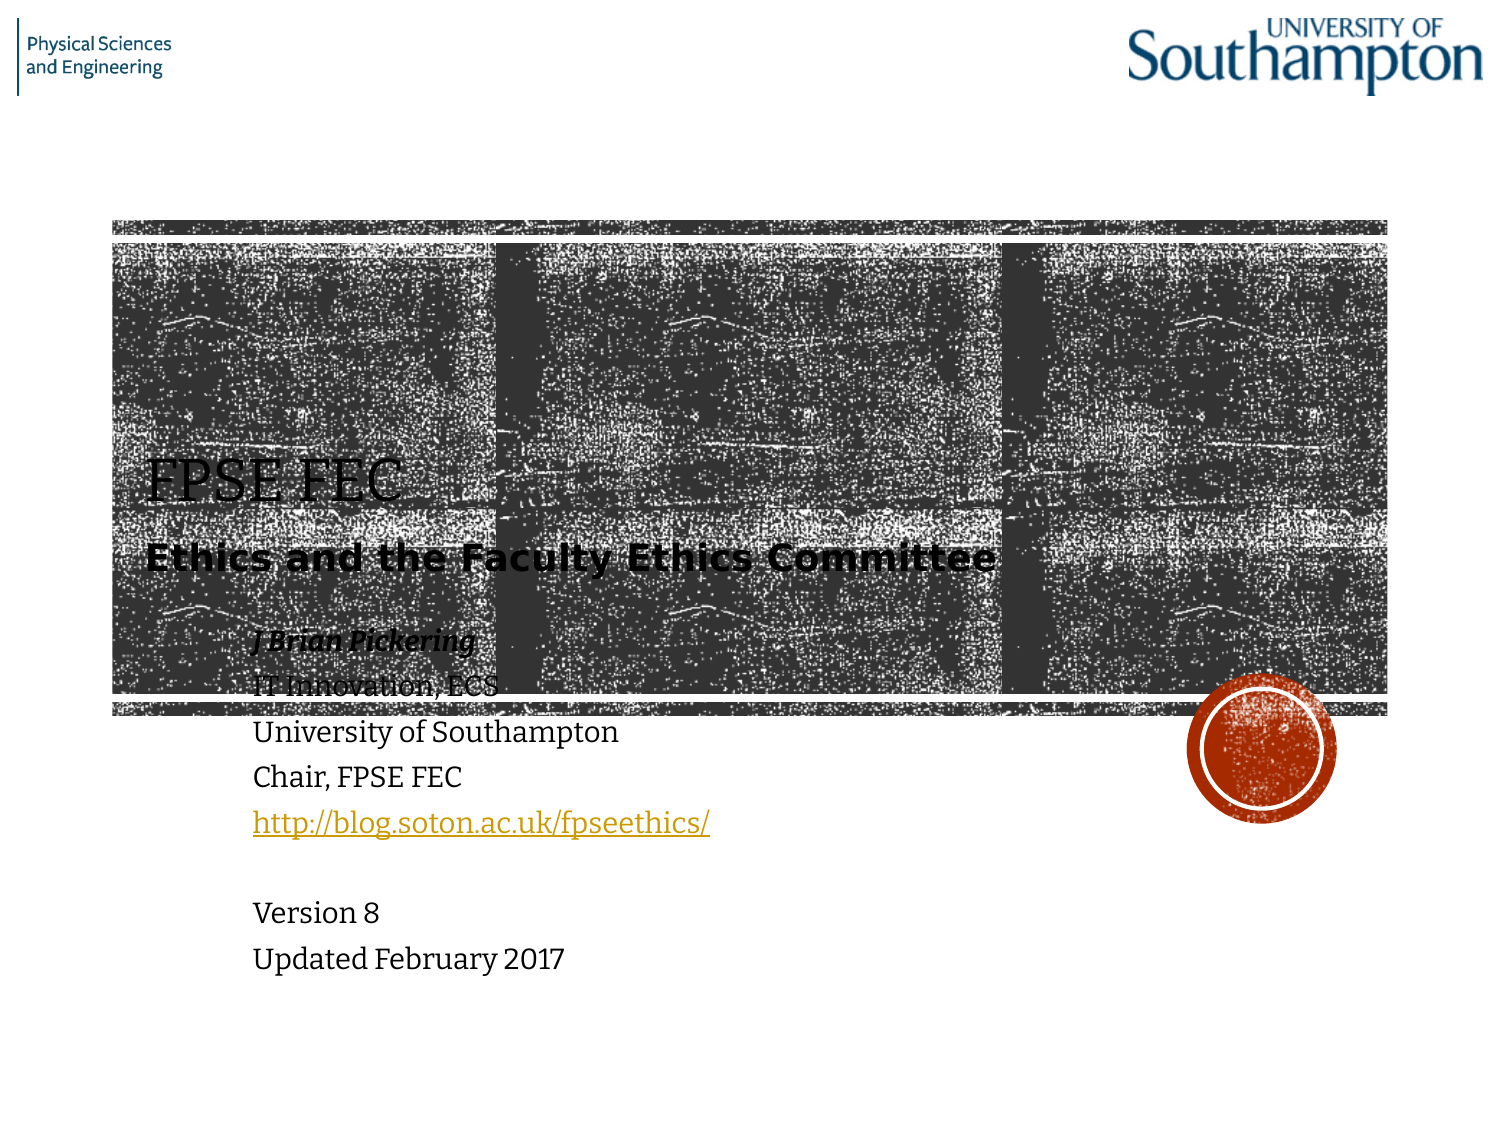

# FPSE FEC
Ethics and the Faculty Ethics Committee
J Brian Pickering
IT Innovation, ECS
University of Southampton
Chair, FPSE FEC
http://blog.soton.ac.uk/fpseethics/

Version 8
Updated February 2017